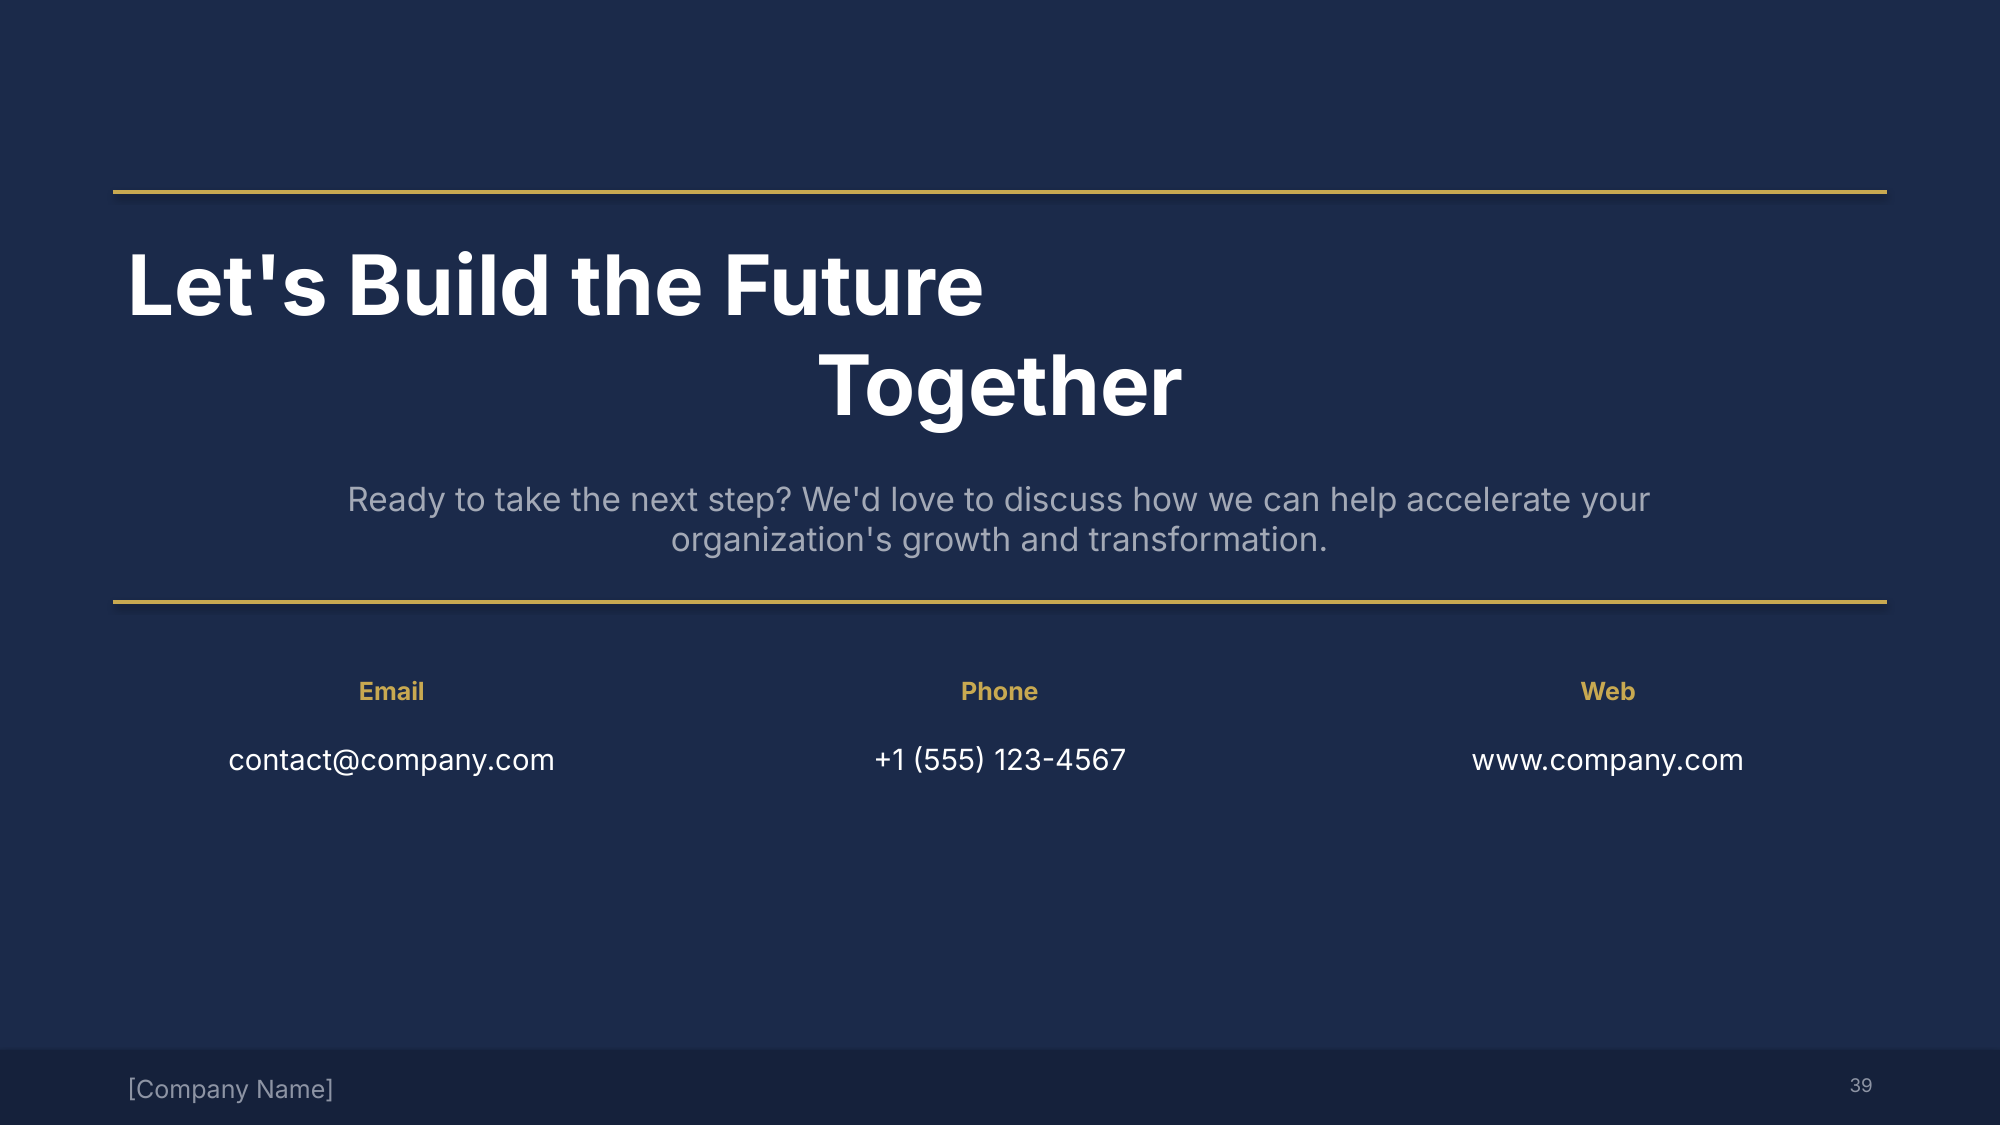

Let's Build the Future
Together
Ready to take the next step? We'd love to discuss how we can help accelerate your organization's growth and transformation.
Email
Phone
Web
contact@company.com
+1 (555) 123-4567
www.company.com

[Company Name]
39